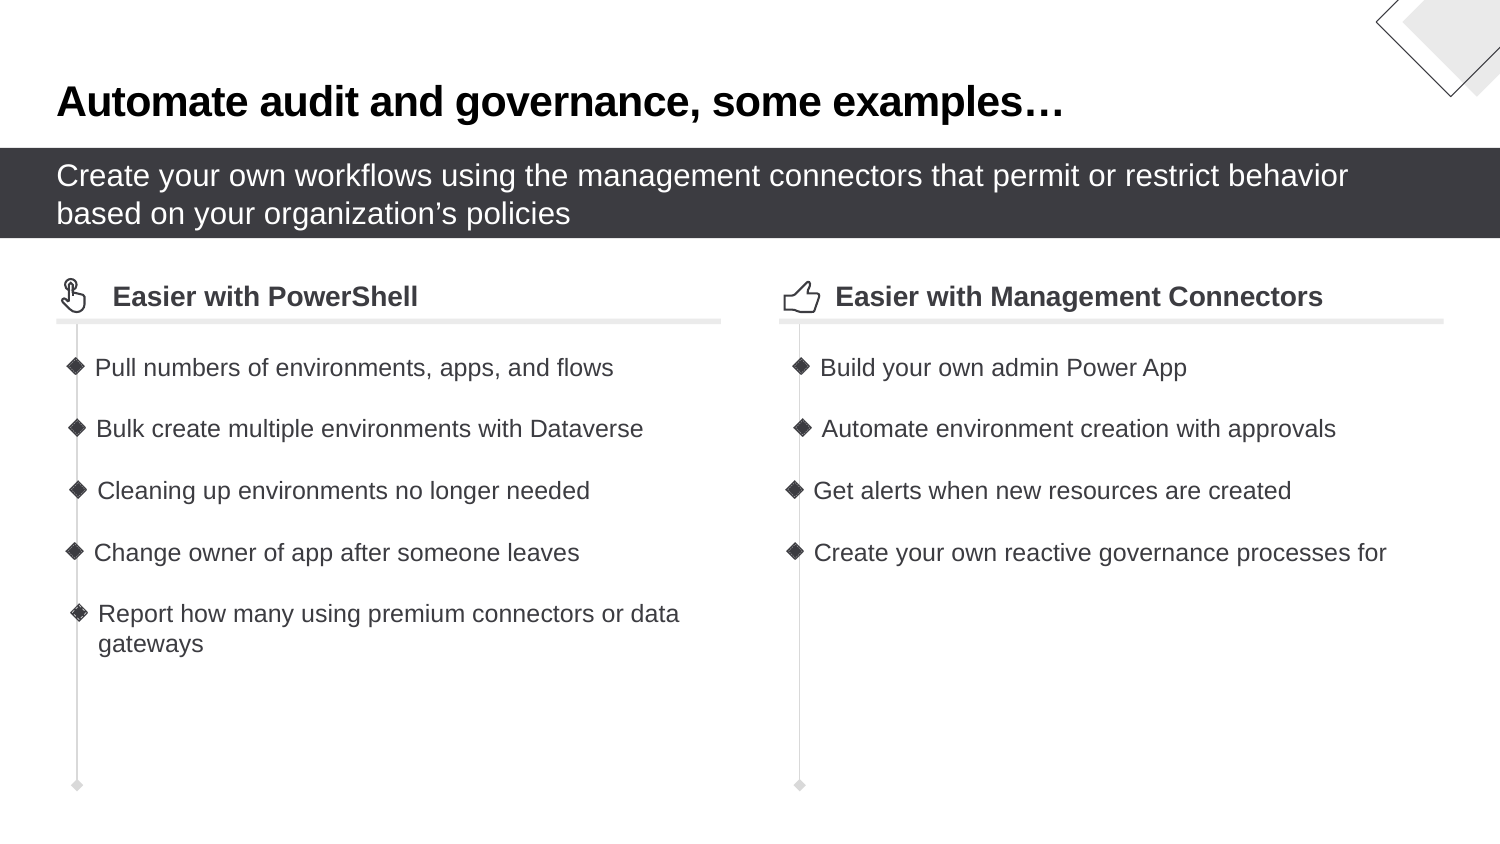

# Automate audit and governance, some examples…
Create your own workflows using the management connectors that permit or restrict behavior based on your organization’s policies

Easier with PowerShell
Easier with Management Connectors
Pull numbers of environments, apps, and flows
Build your own admin Power App
Bulk create multiple environments with Dataverse
Automate environment creation with approvals
Cleaning up environments no longer needed
Get alerts when new resources are created
Change owner of app after someone leaves
Create your own reactive governance processes for
Report how many using premium connectors or data
gateways